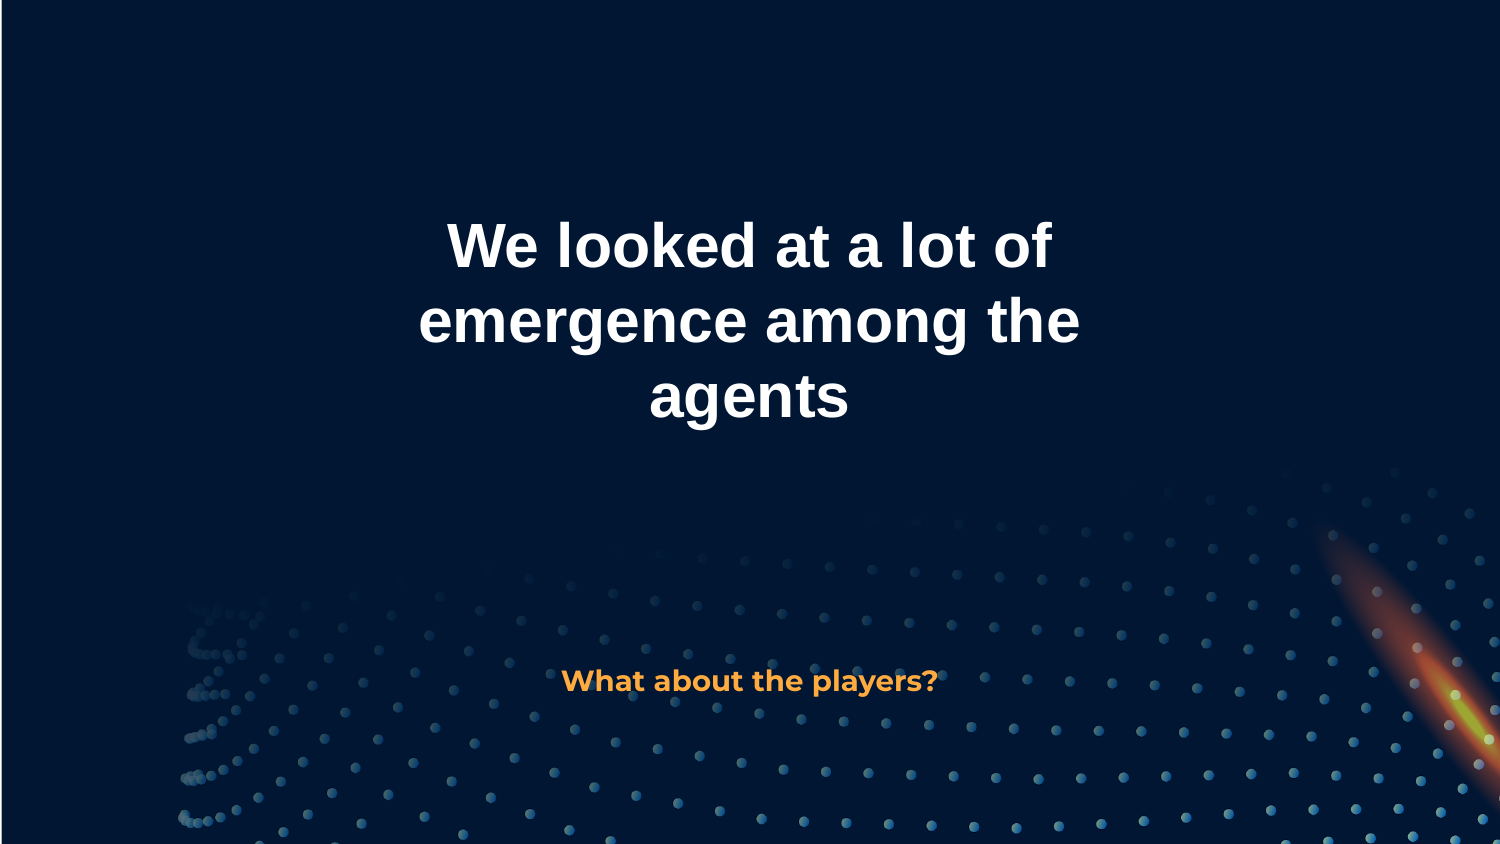

# We looked at a lot of emergence among the agents
What about the players?